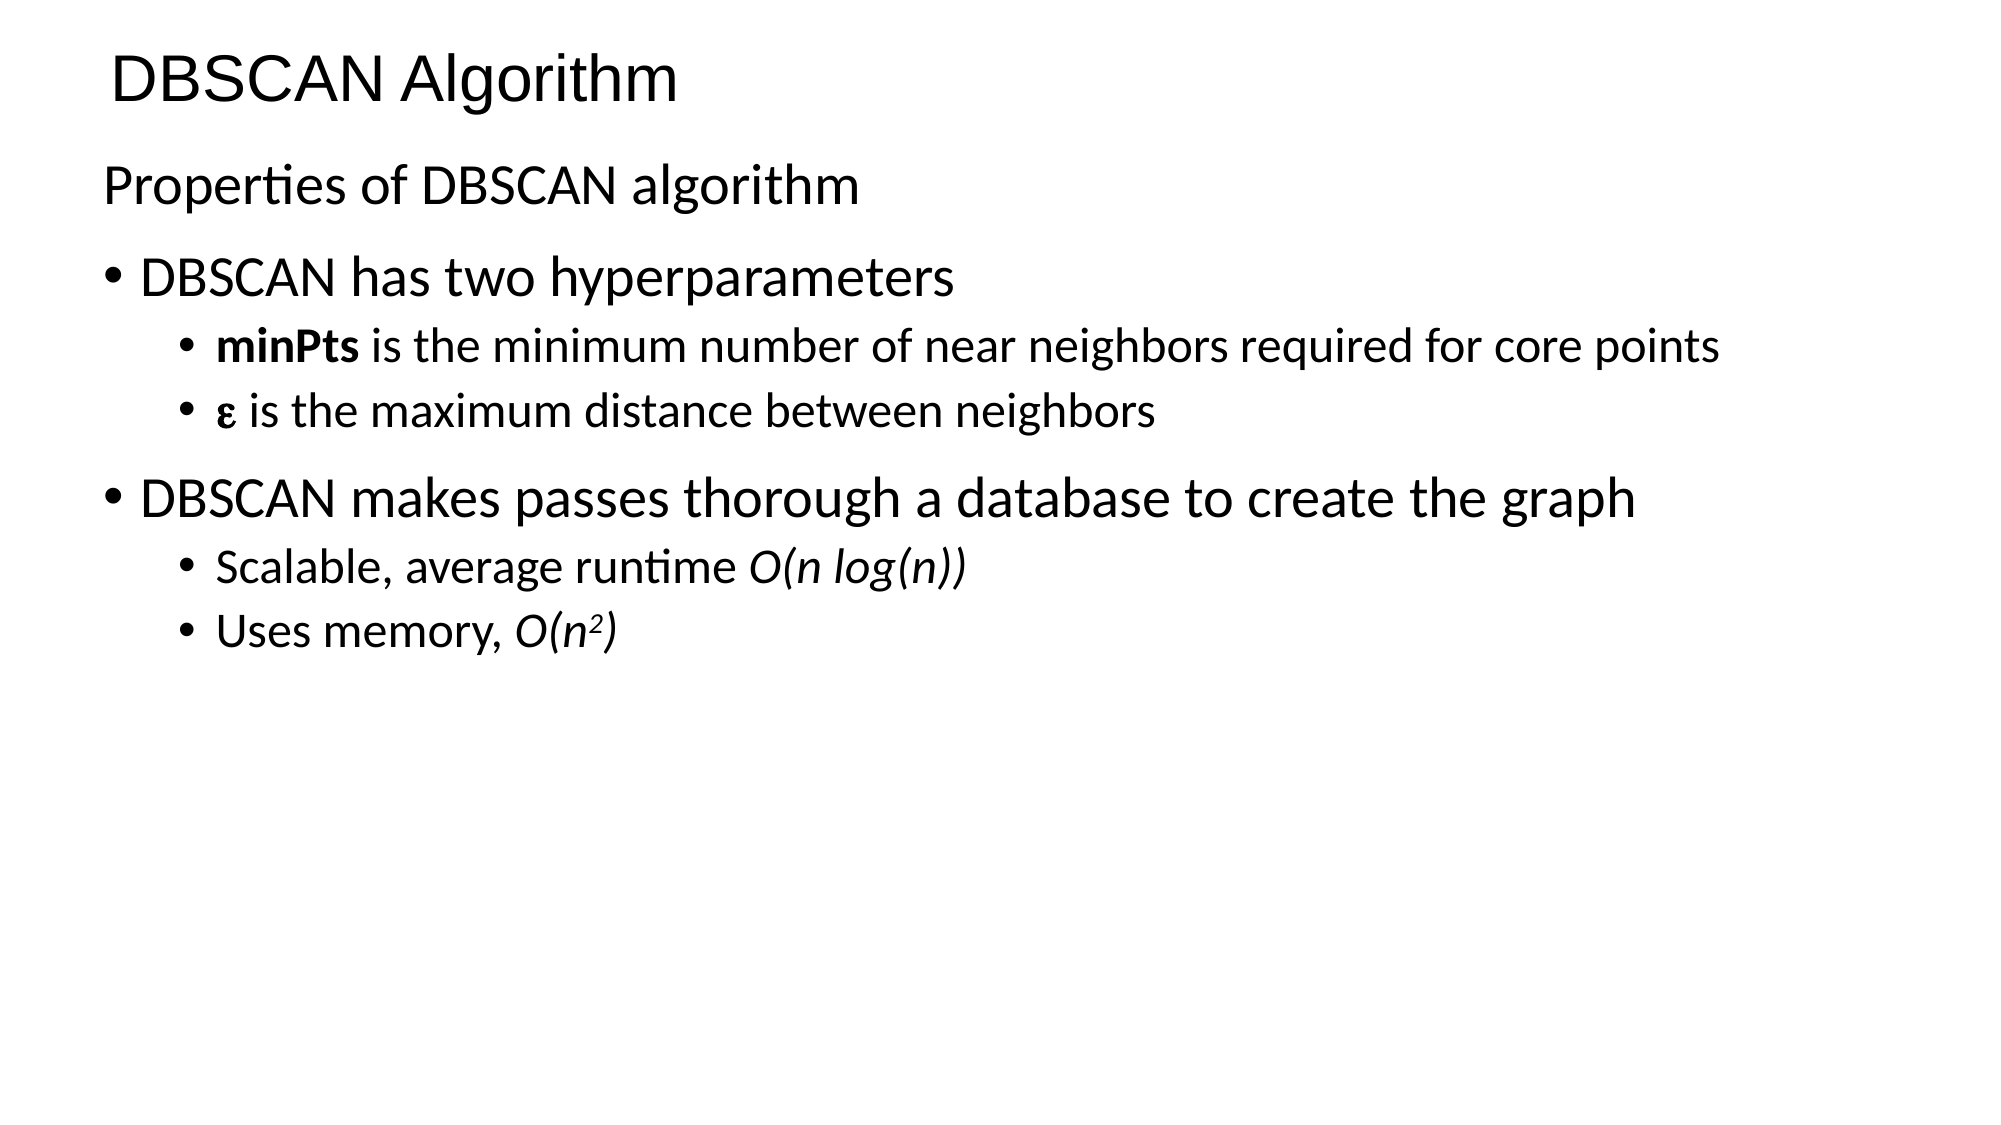

# DBSCAN Algorithm
Properties of DBSCAN algorithm
DBSCAN has two hyperparameters
minPts is the minimum number of near neighbors required for core points
ε is the maximum distance between neighbors
DBSCAN makes passes thorough a database to create the graph
Scalable, average runtime O(n log(n))
Uses memory, O(n2)